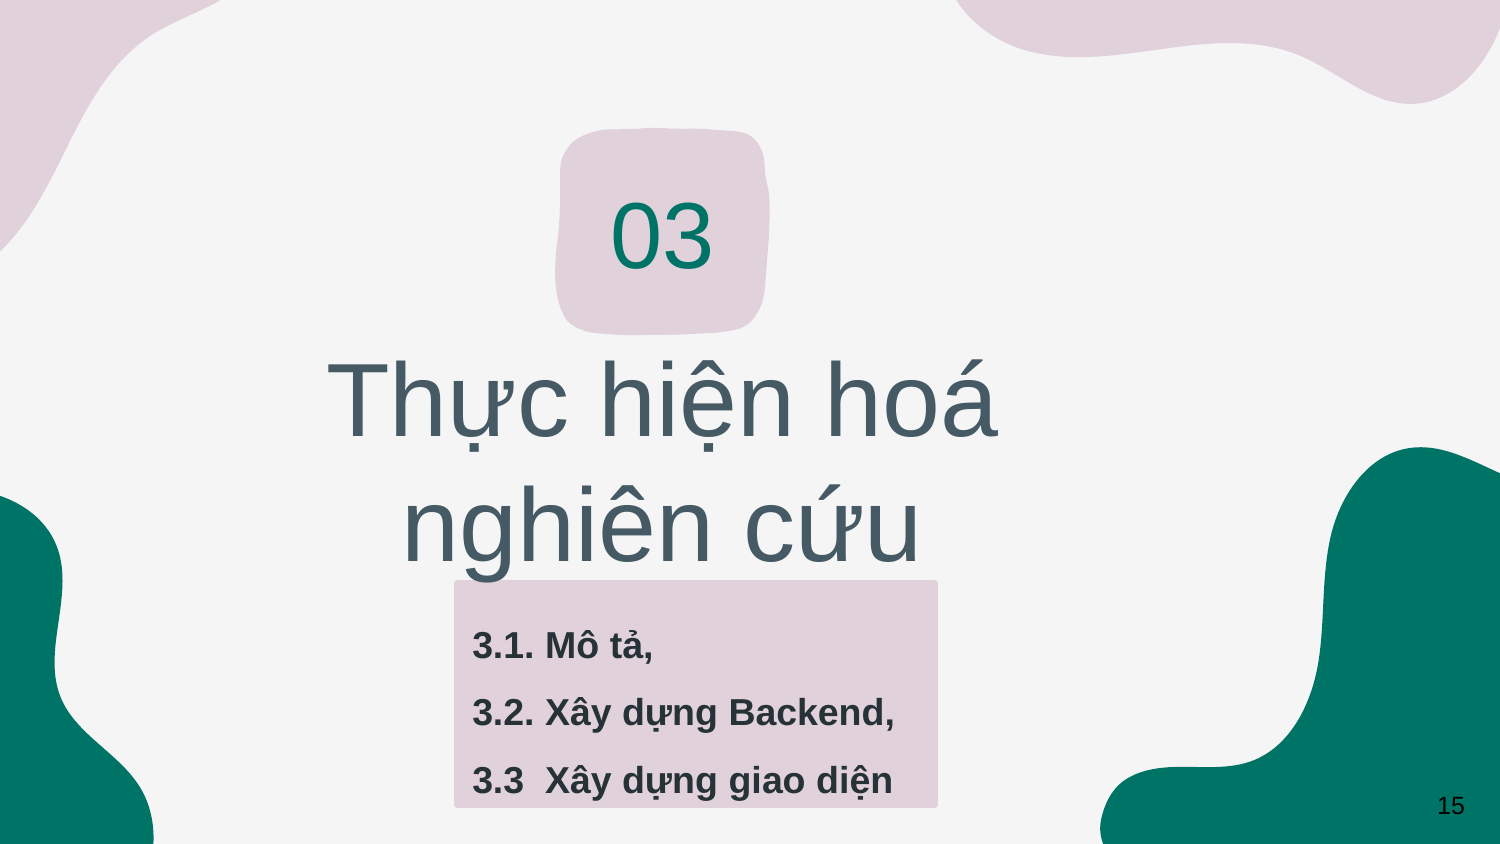

03
# Thực hiện hoá nghiên cứu
3.1. Mô tả,
3.2. Xây dựng Backend,
3.3  Xây dựng giao diện

15